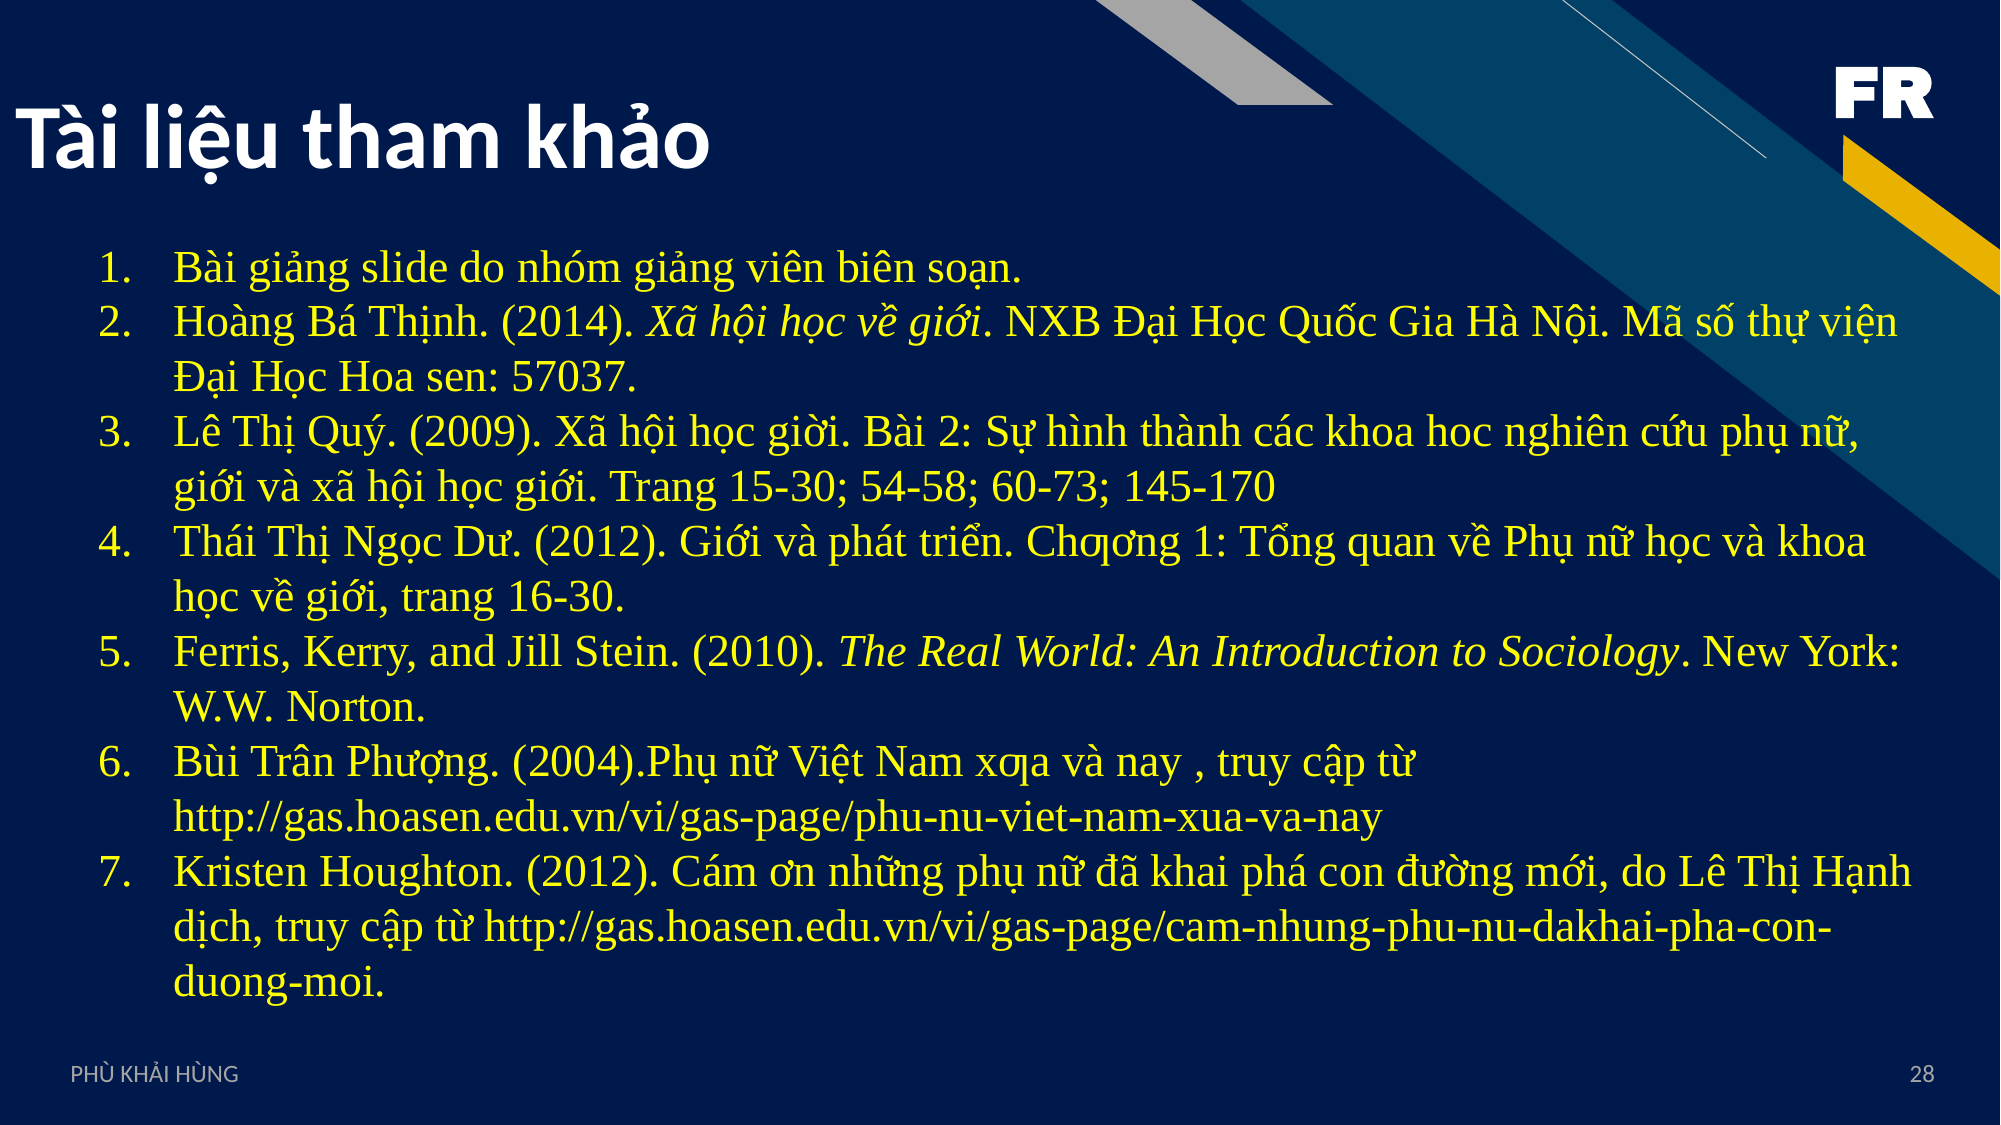

# Tài liệu tham khảo
Bài giảng slide do nhóm giảng viên biên soạn.
Hoàng Bá Thịnh. (2014). Xã hội học về giới. NXB Đại Học Quốc Gia Hà Nội. Mã số thự viện Đại Học Hoa sen: 57037.
Lê Thị Quý. (2009). Xã hội học giời. Bài 2: Sự hình thành các khoa hoc nghiên cứu phụ nữ, giới và xã hội học giới. Trang 15-30; 54-58; 60-73; 145-170
Thái Thị Ngọc Dư. (2012). Giới và phát triển. Chƣơng 1: Tổng quan về Phụ nữ học và khoa học về giới, trang 16-30.
Ferris, Kerry, and Jill Stein. (2010). The Real World: An Introduction to Sociology. New York: W.W. Norton.
Bùi Trân Phượng. (2004).Phụ nữ Việt Nam xƣa và nay , truy cập từ http://gas.hoasen.edu.vn/vi/gas-page/phu-nu-viet-nam-xua-va-nay
Kristen Houghton. (2012). Cám ơn những phụ nữ đã khai phá con đường mới, do Lê Thị Hạnh dịch, truy cập từ http://gas.hoasen.edu.vn/vi/gas-page/cam-nhung-phu-nu-dakhai-pha-con-duong-moi.
PHÙ KHẢI HÙNG
28